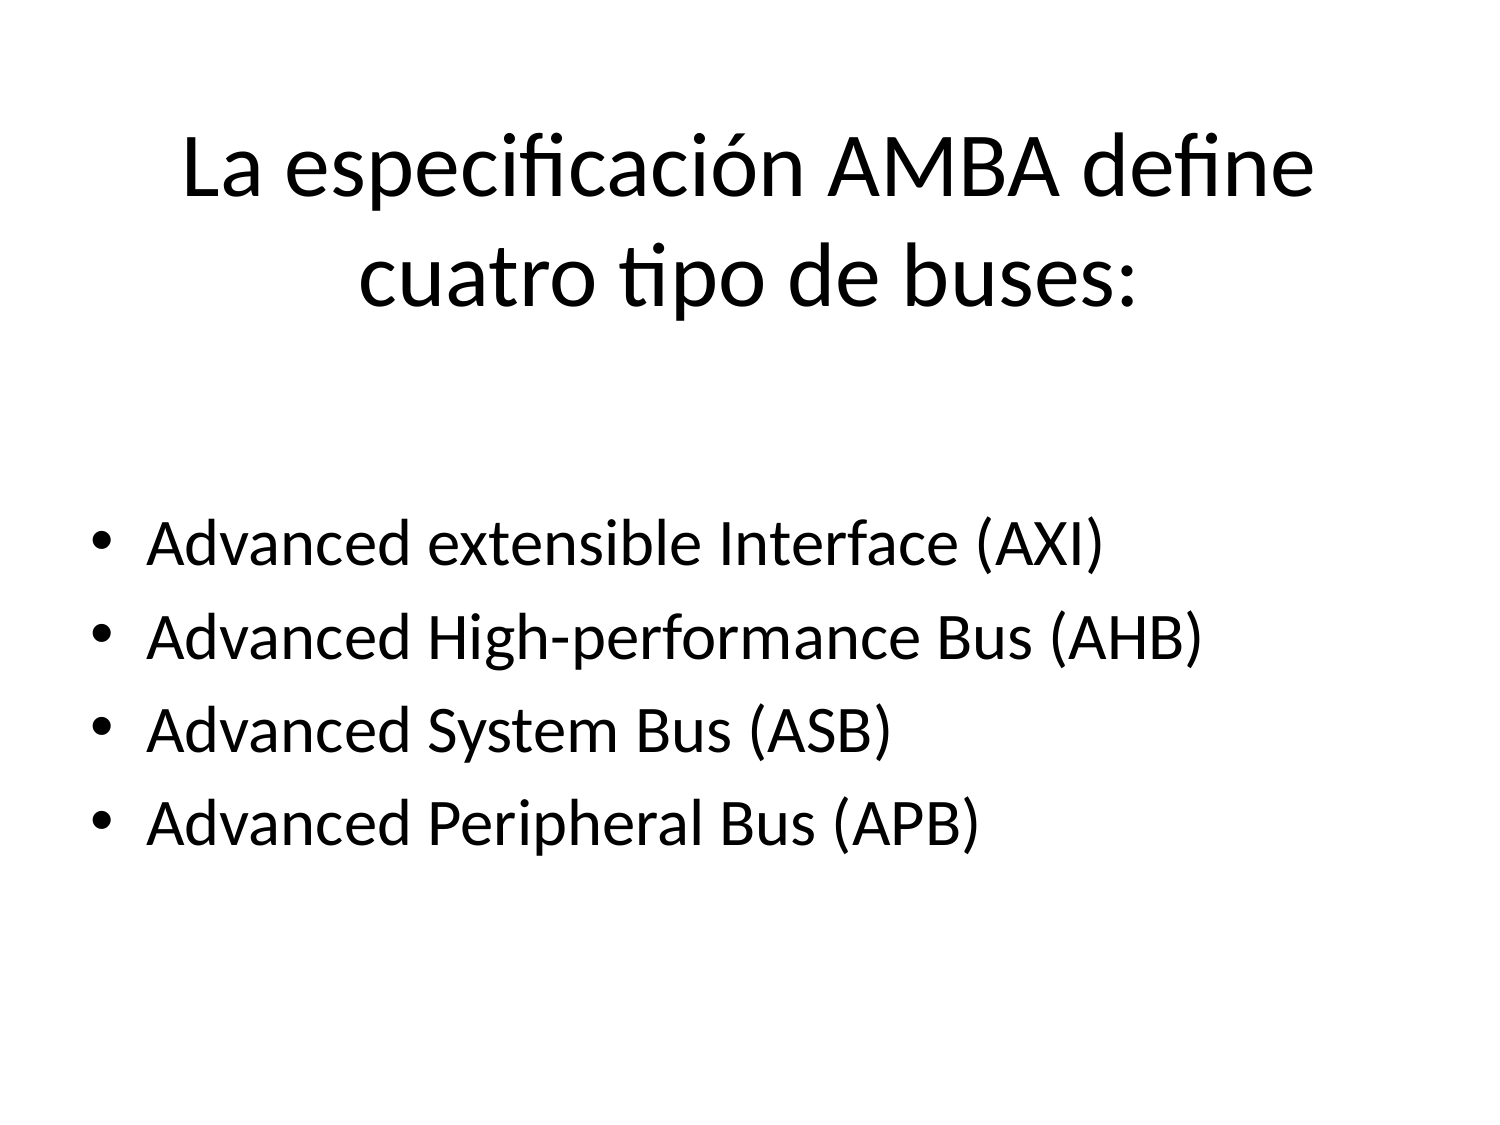

# La especificación AMBA define cuatro tipo de buses:
Advanced extensible Interface (AXI)
Advanced High-performance Bus (AHB)
Advanced System Bus (ASB)
Advanced Peripheral Bus (APB)